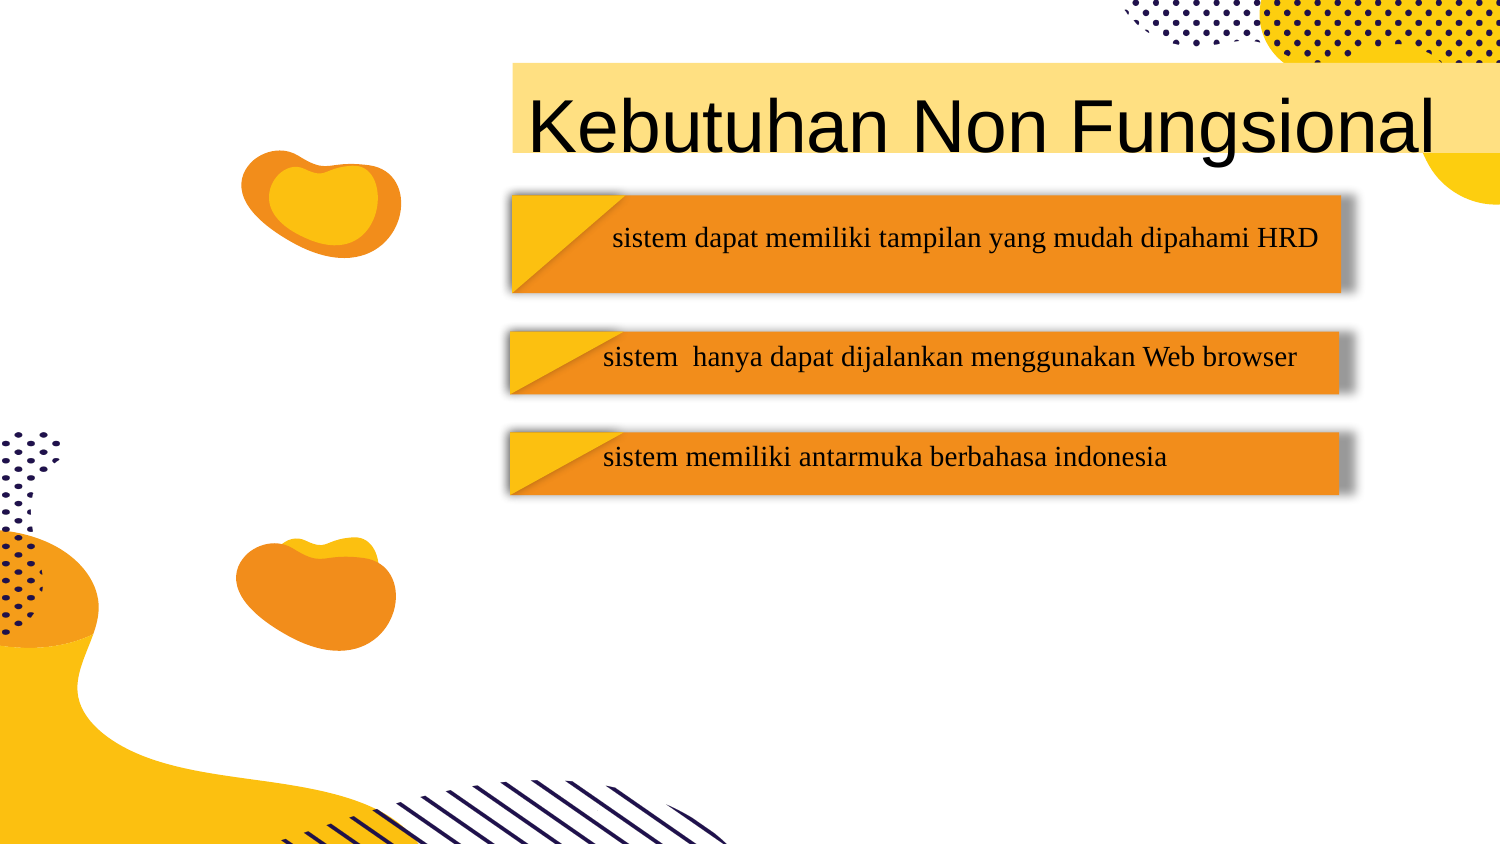

# Kebutuhan Non Fungsional

    sistem dapat memiliki tampilan yang mudah dipahami HRD

   sistem  hanya dapat dijalankan menggunakan Web browser

   sistem memiliki antarmuka berbahasa indonesia